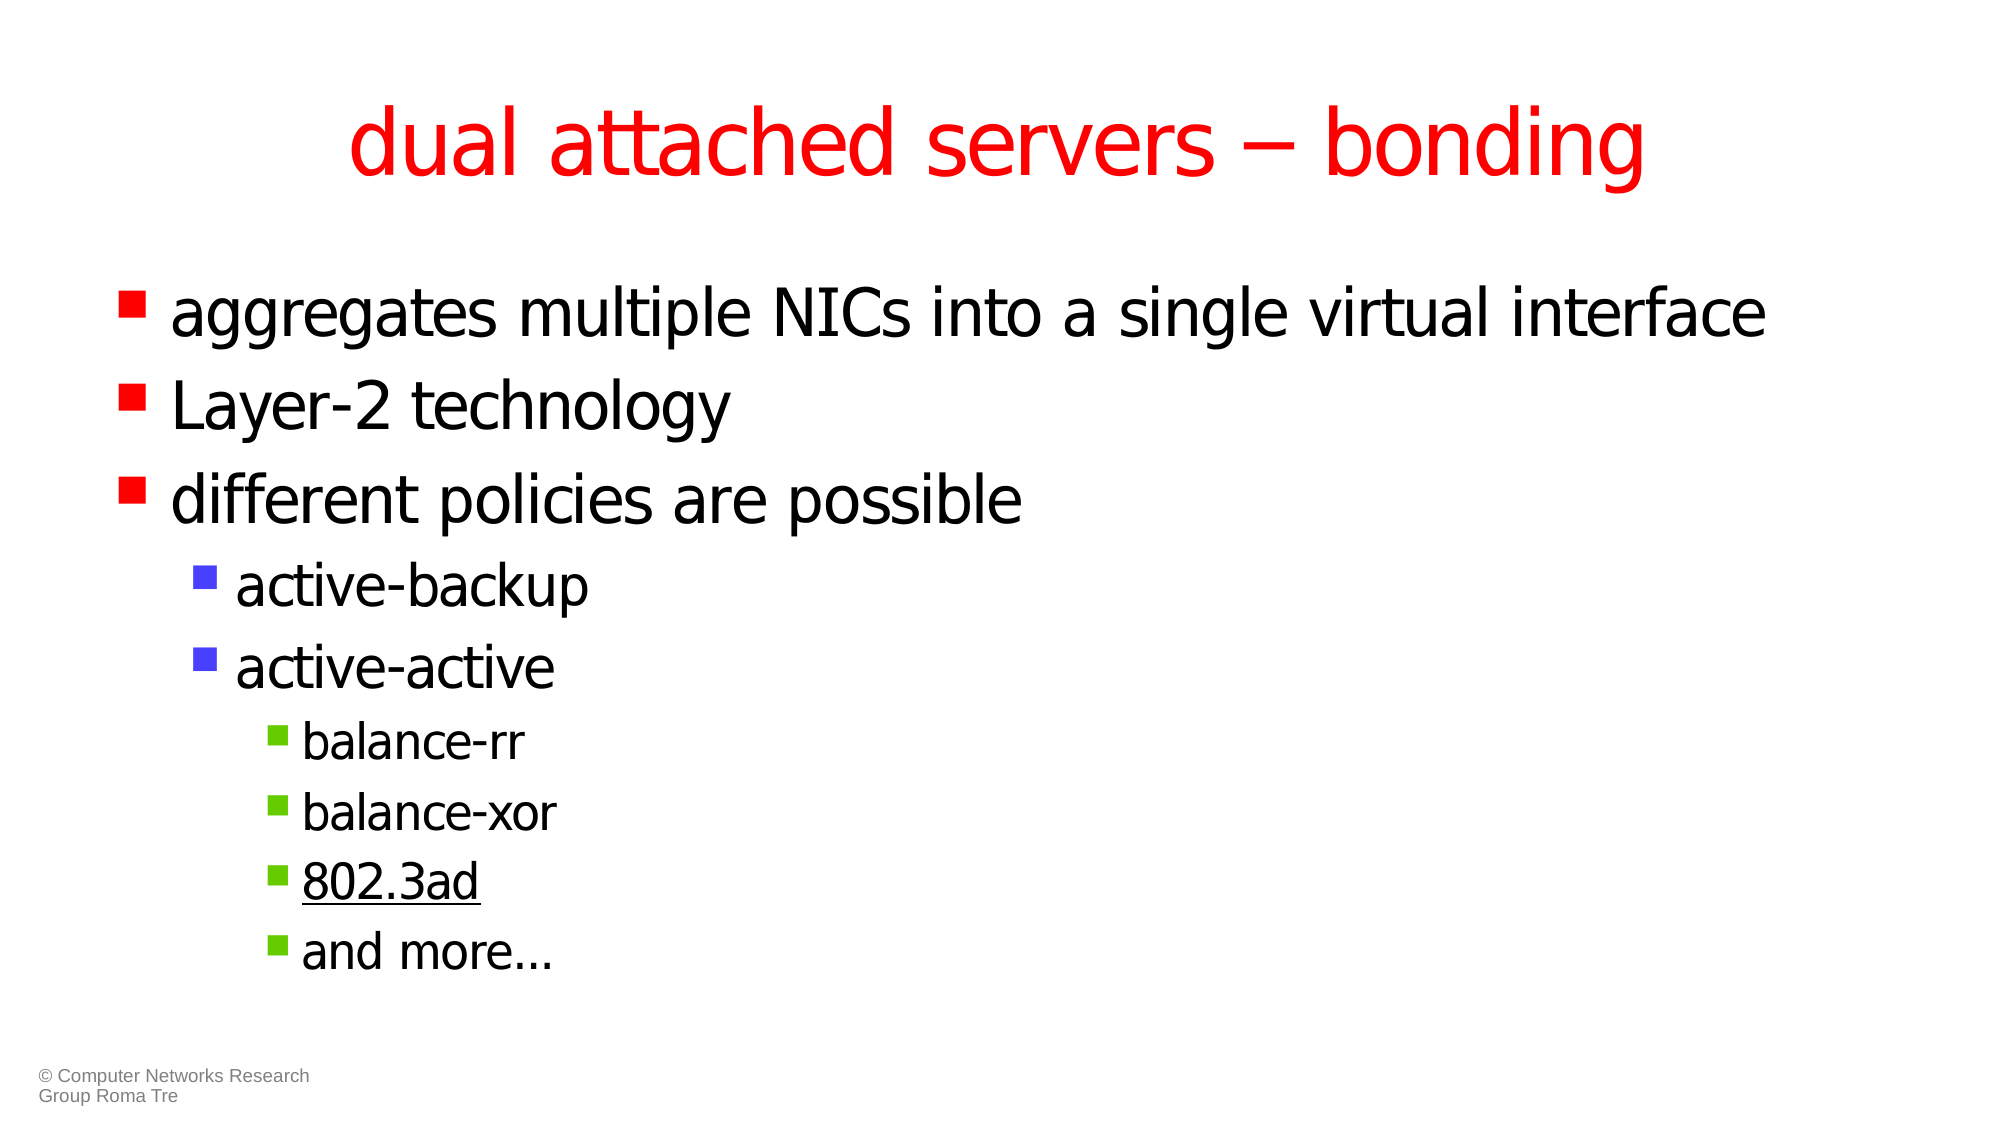

# dual attached servers – bonding
aggregates multiple NICs into a single virtual interface
Layer-2 technology
different policies are possible
active-backup
active-active
balance-rr
balance-xor
802.3ad
and more…